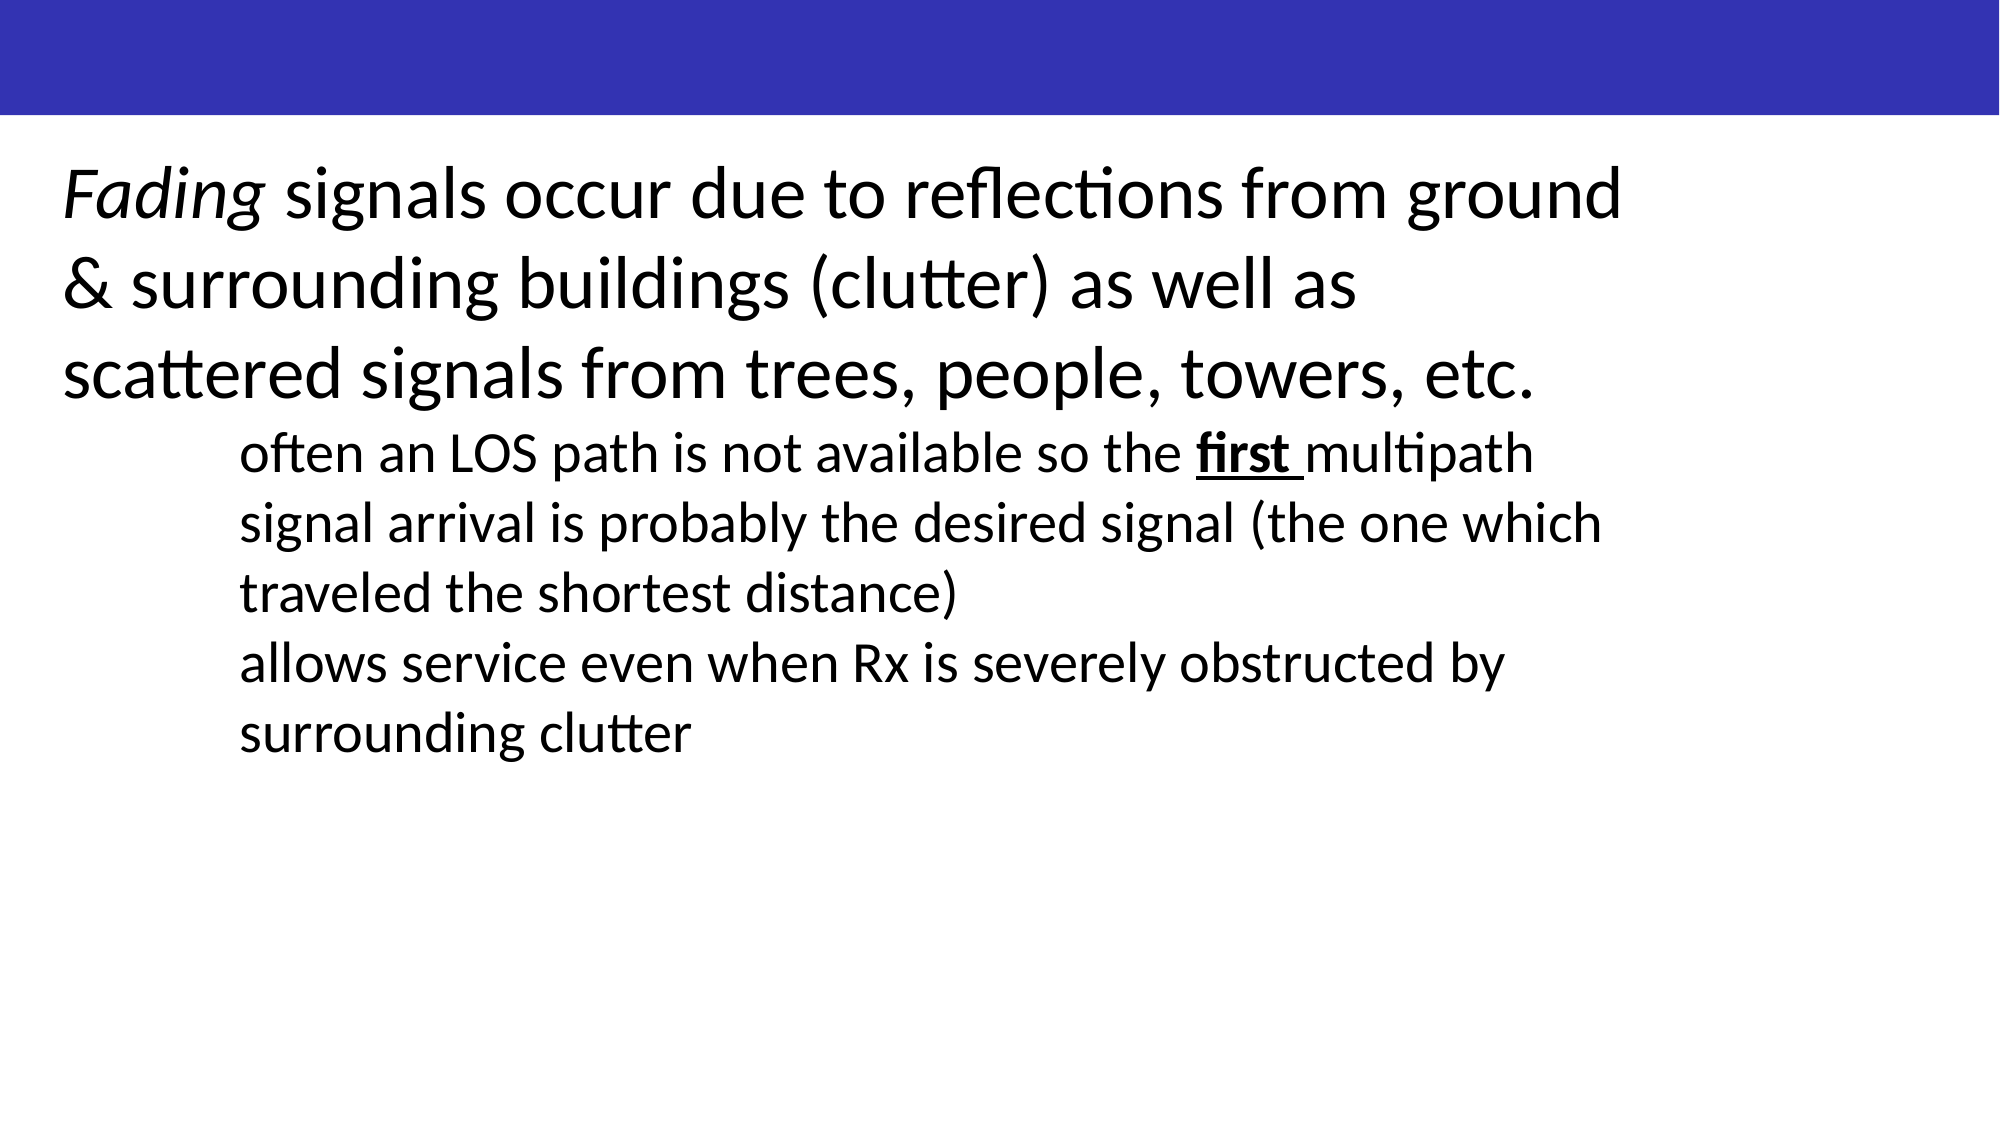

Fading signals occur due to reflections from ground & surrounding buildings (clutter) as well as scattered signals from trees, people, towers, etc.
often an LOS path is not available so the first multipath signal arrival is probably the desired signal (the one which traveled the shortest distance)
allows service even when Rx is severely obstructed by surrounding clutter